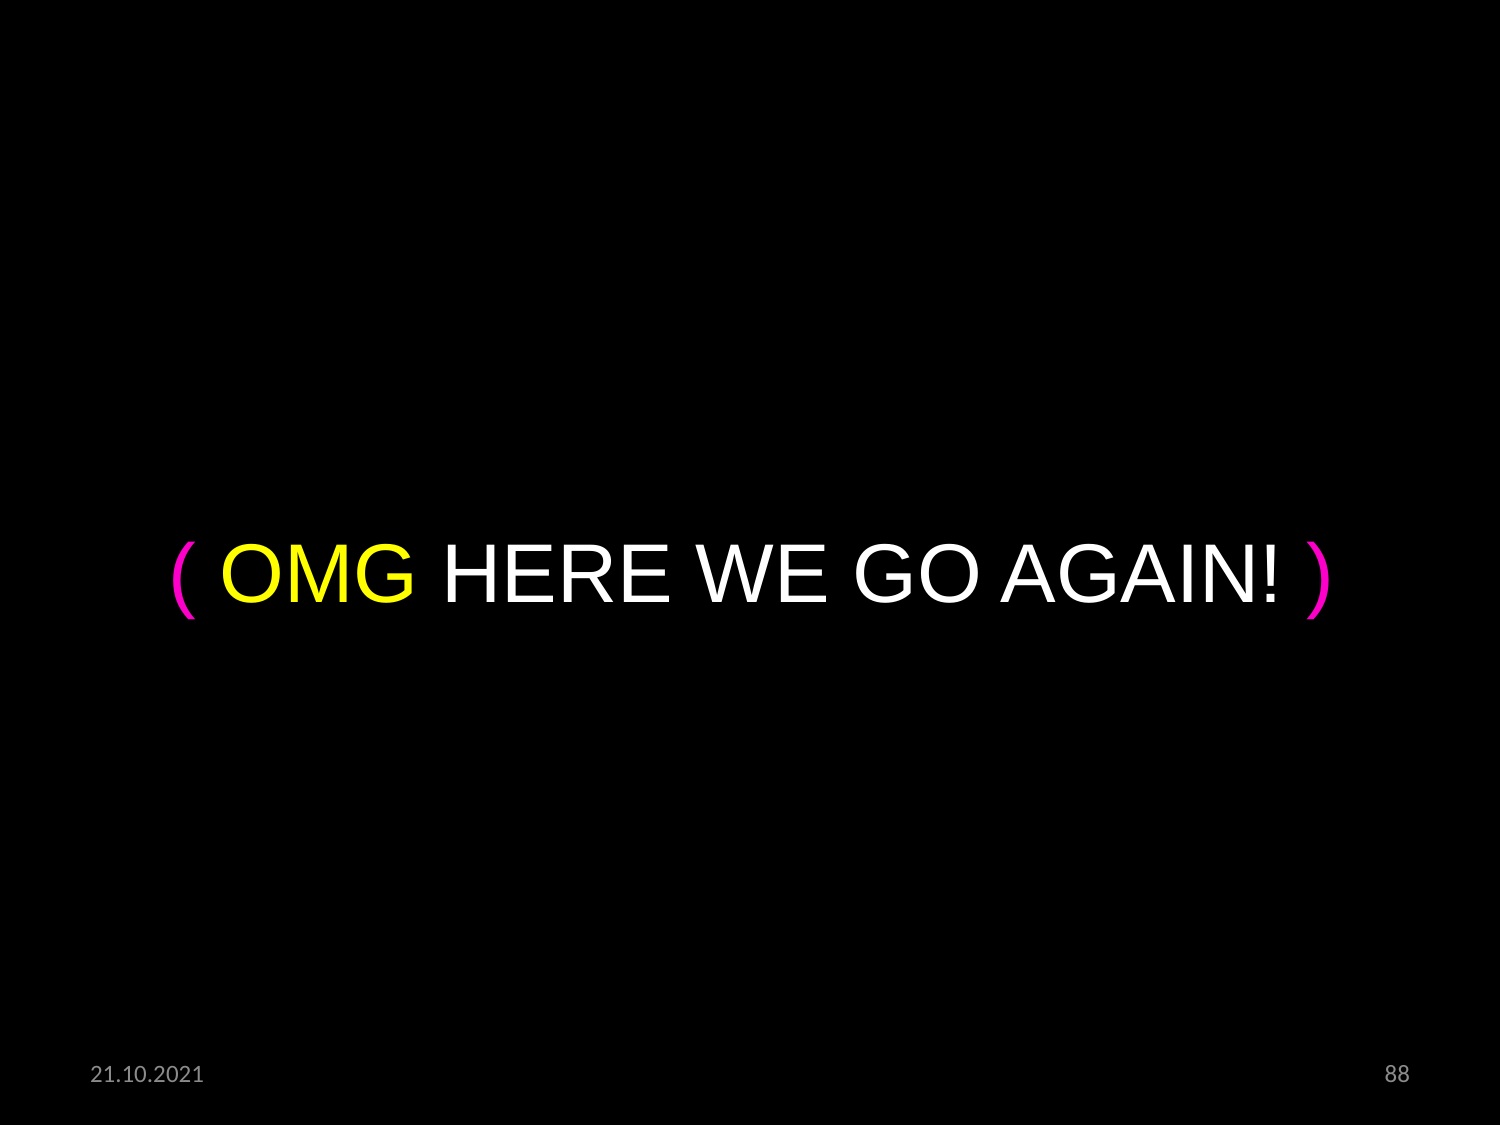

( OMG HERE WE GO AGAIN! )
21.10.2021
88